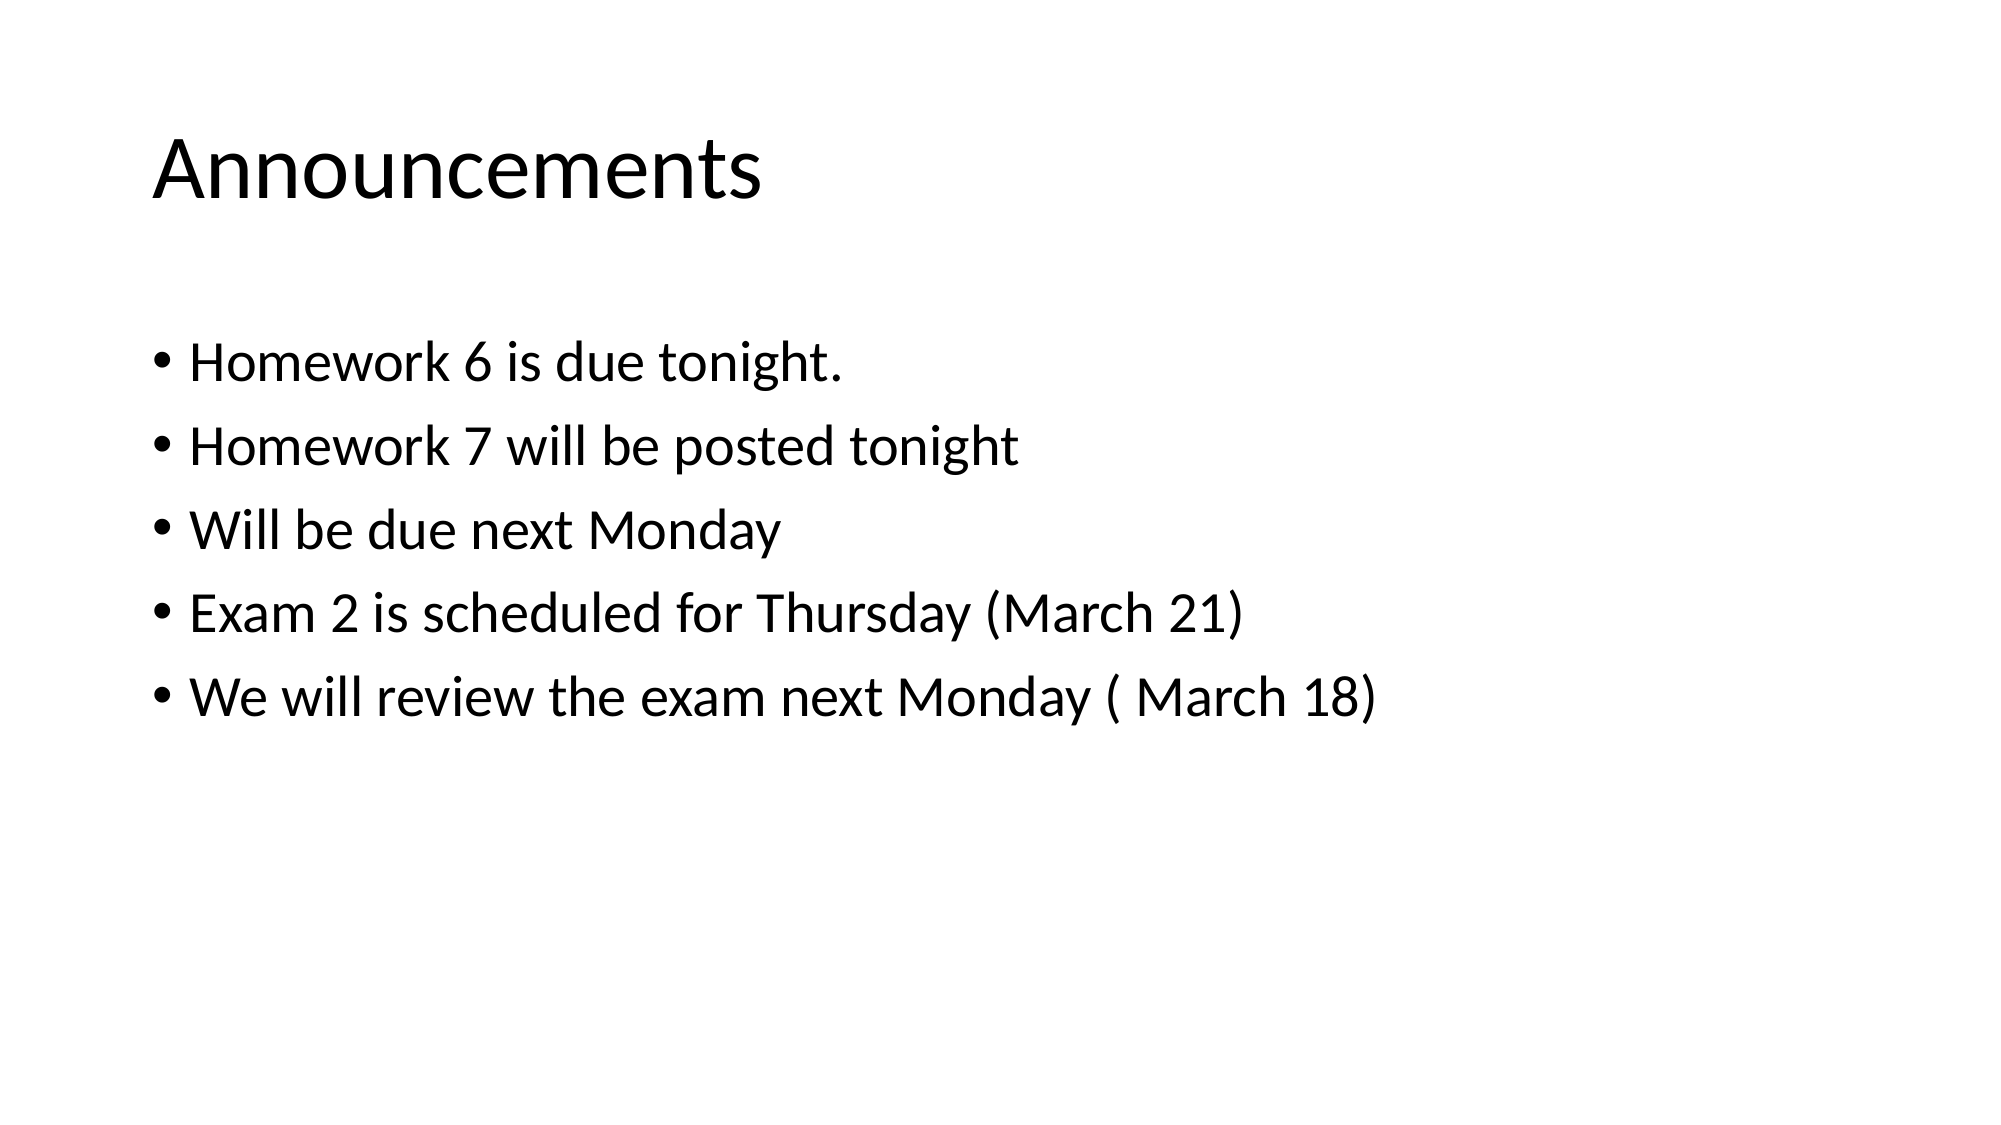

# Announcements

Homework 6 is due tonight.
Homework 7 will be posted tonight
Will be due next Monday
Exam 2 is scheduled for Thursday (March 21)
We will review the exam next Monday ( March 18)